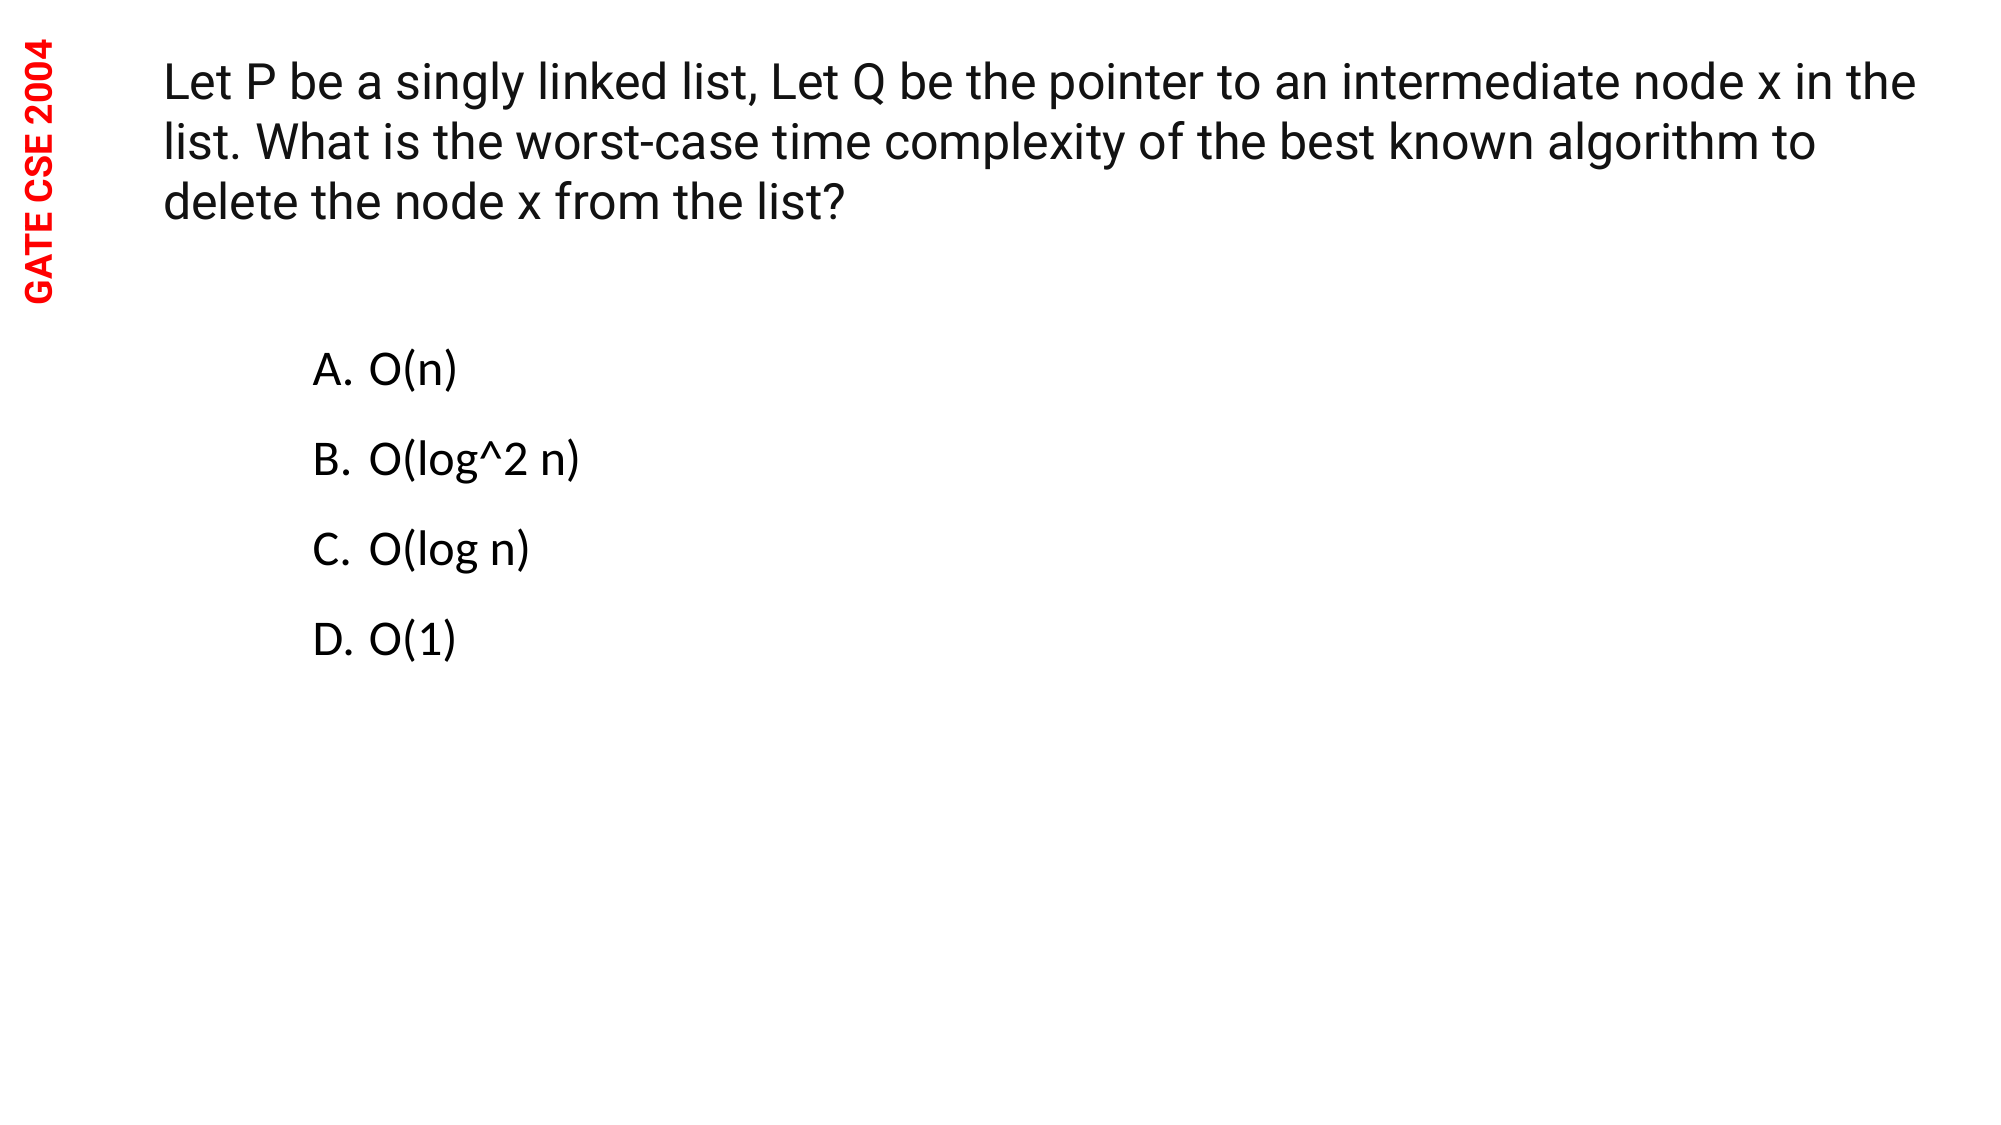

Let P be a singly linked list, Let Q be the pointer to an intermediate node x in the list. What is the worst-case time complexity of the best known algorithm to delete the node x from the list?
GATE CSE 2004
O(n)
O(log^2 n)
O(log n)
O(1)